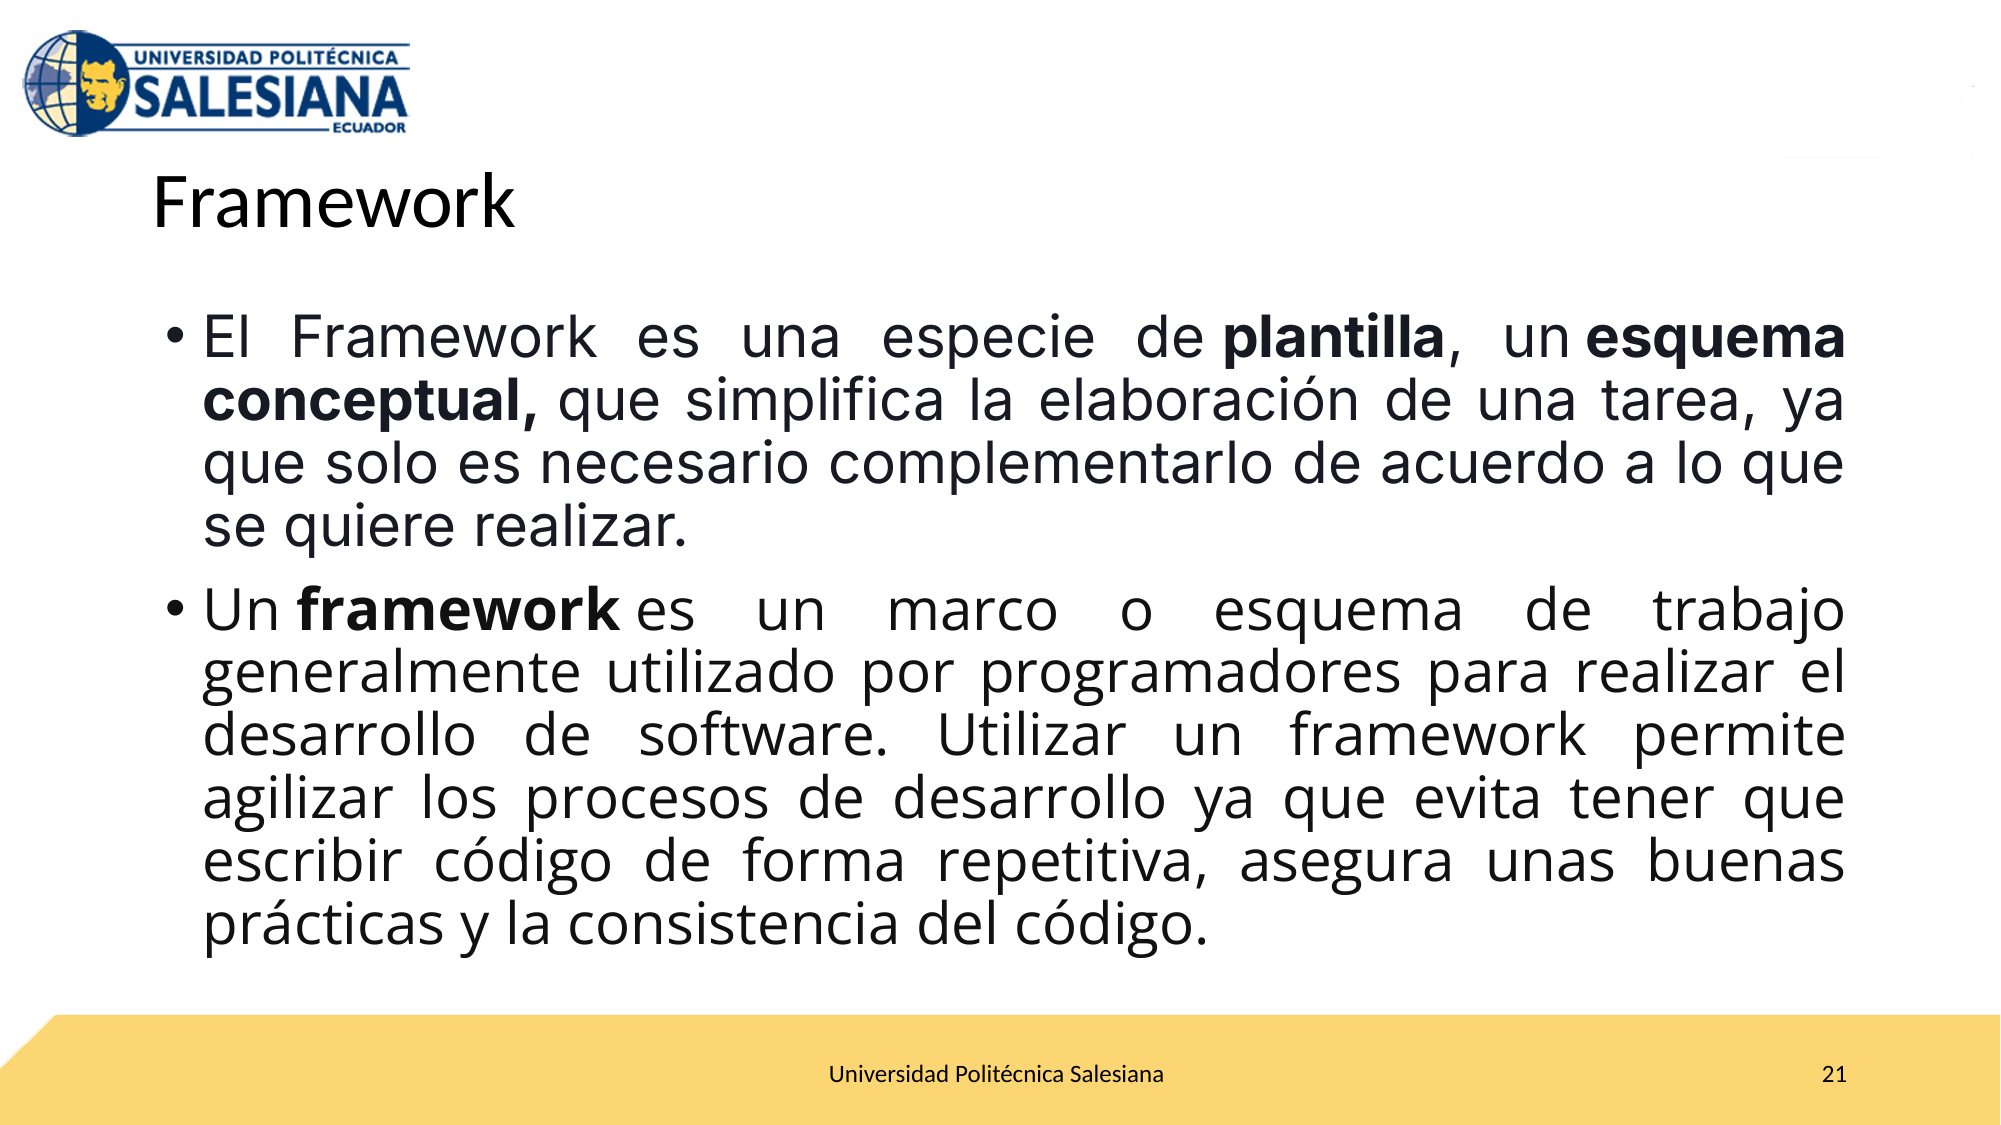

# Framework
El Framework es una especie de plantilla, un esquema conceptual, que simplifica la elaboración de una tarea, ya que solo es necesario complementarlo de acuerdo a lo que se quiere realizar.
Un framework es un marco o esquema de trabajo generalmente utilizado por programadores para realizar el desarrollo de software. Utilizar un framework permite agilizar los procesos de desarrollo ya que evita tener que escribir código de forma repetitiva, asegura unas buenas prácticas y la consistencia del código.
Universidad Politécnica Salesiana
21